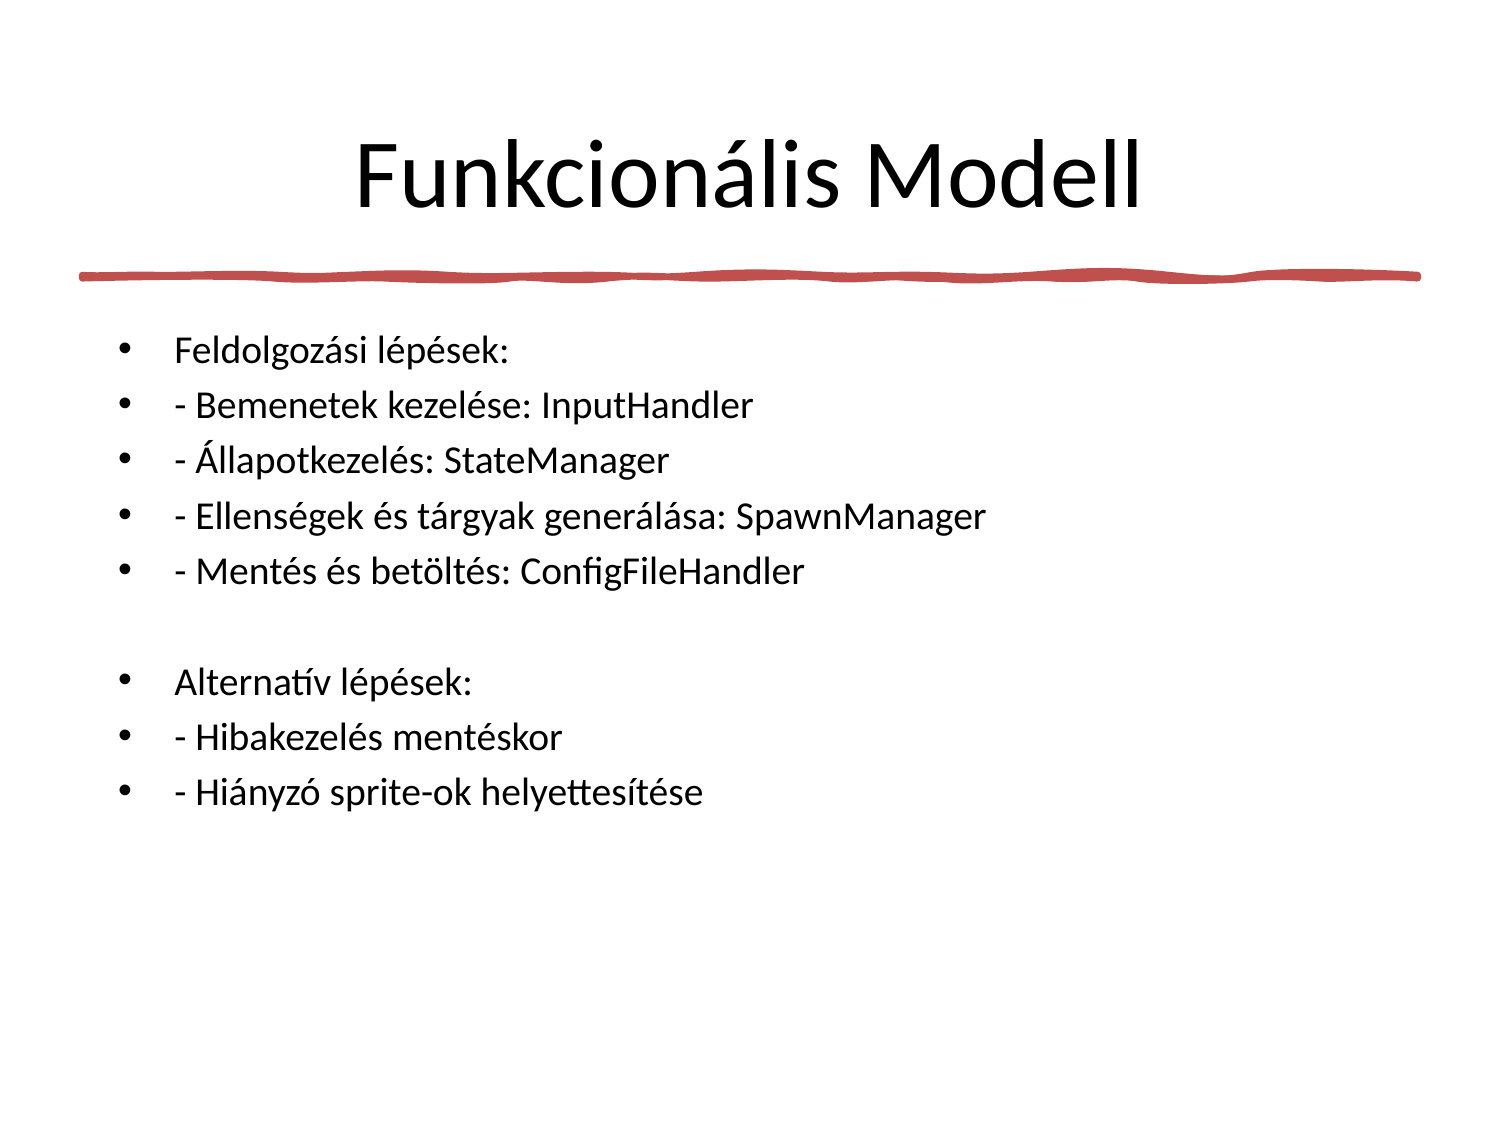

# Funkcionális Modell

Feldolgozási lépések:
- Bemenetek kezelése: InputHandler
- Állapotkezelés: StateManager
- Ellenségek és tárgyak generálása: SpawnManager
- Mentés és betöltés: ConfigFileHandler

Alternatív lépések:
- Hibakezelés mentéskor
- Hiányzó sprite-ok helyettesítése